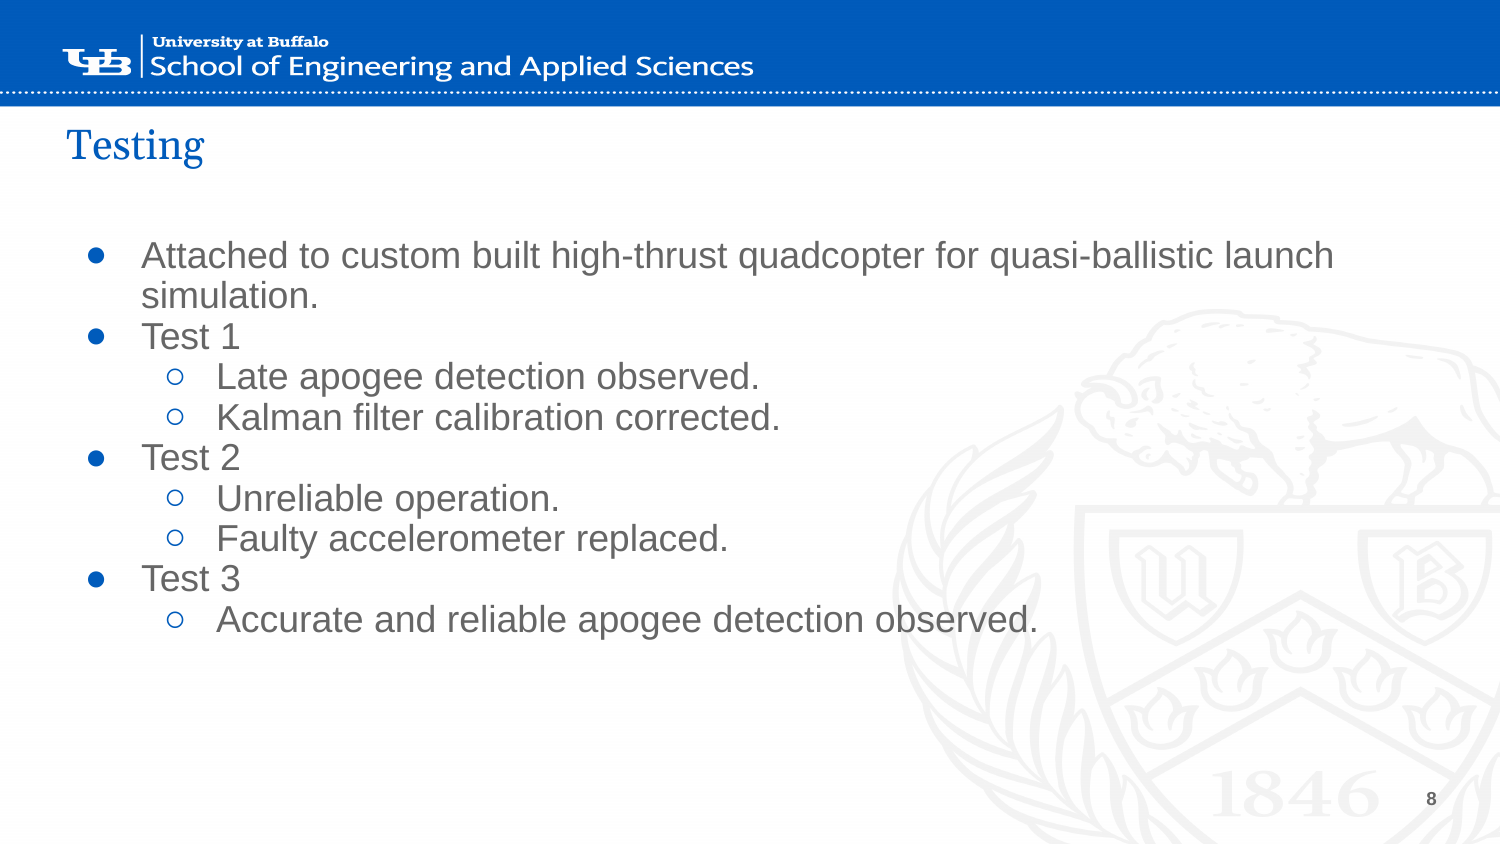

# Testing
Attached to custom built high-thrust quadcopter for quasi-ballistic launch simulation.
Test 1
Late apogee detection observed.
Kalman filter calibration corrected.
Test 2
Unreliable operation.
Faulty accelerometer replaced.
Test 3
Accurate and reliable apogee detection observed.